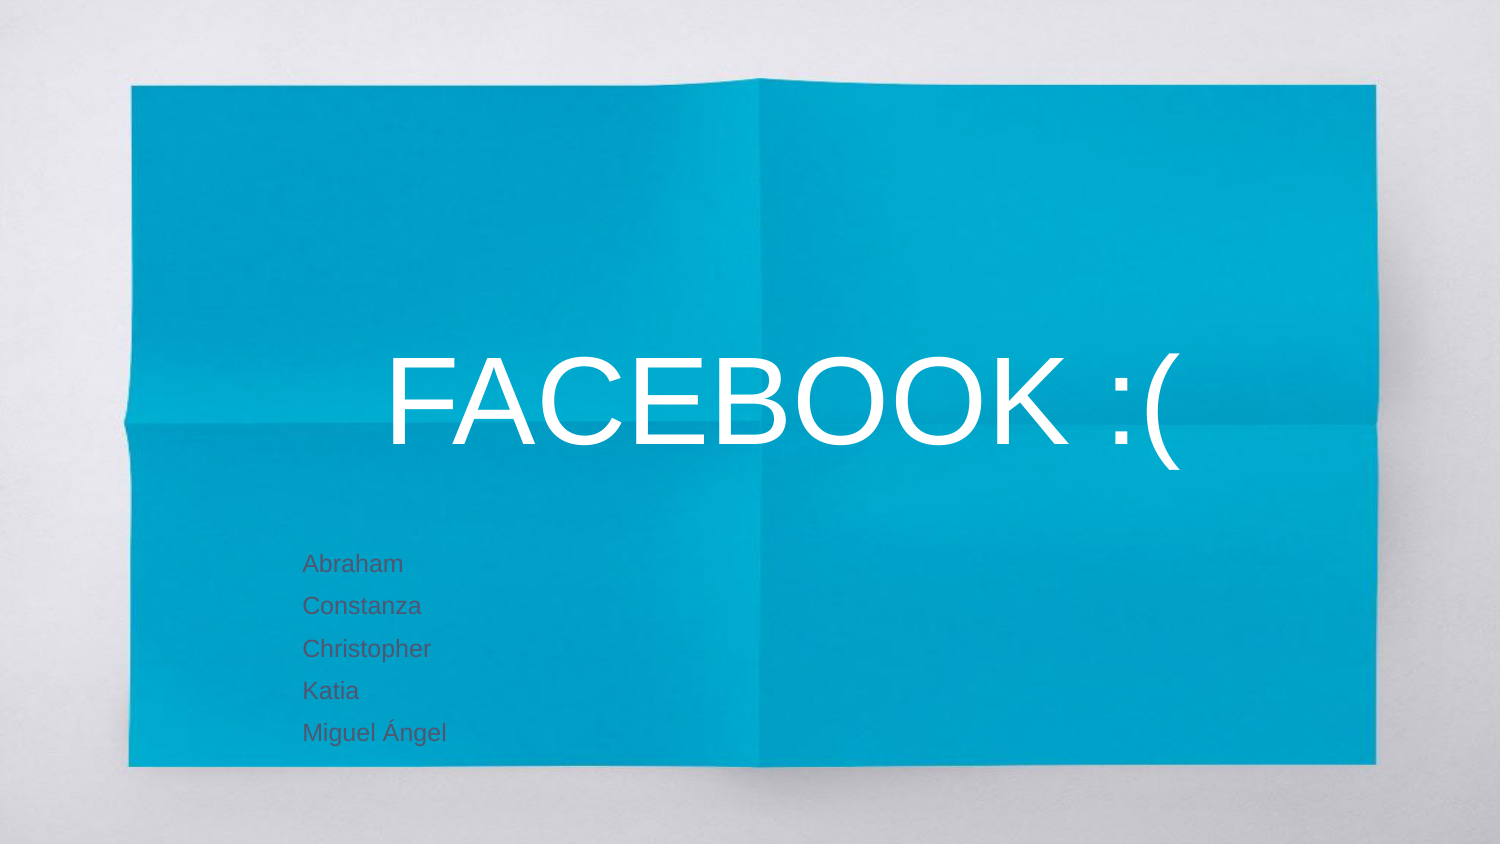

# FACEBOOK :(
Abraham
Constanza
Christopher
Katia
Miguel Ángel